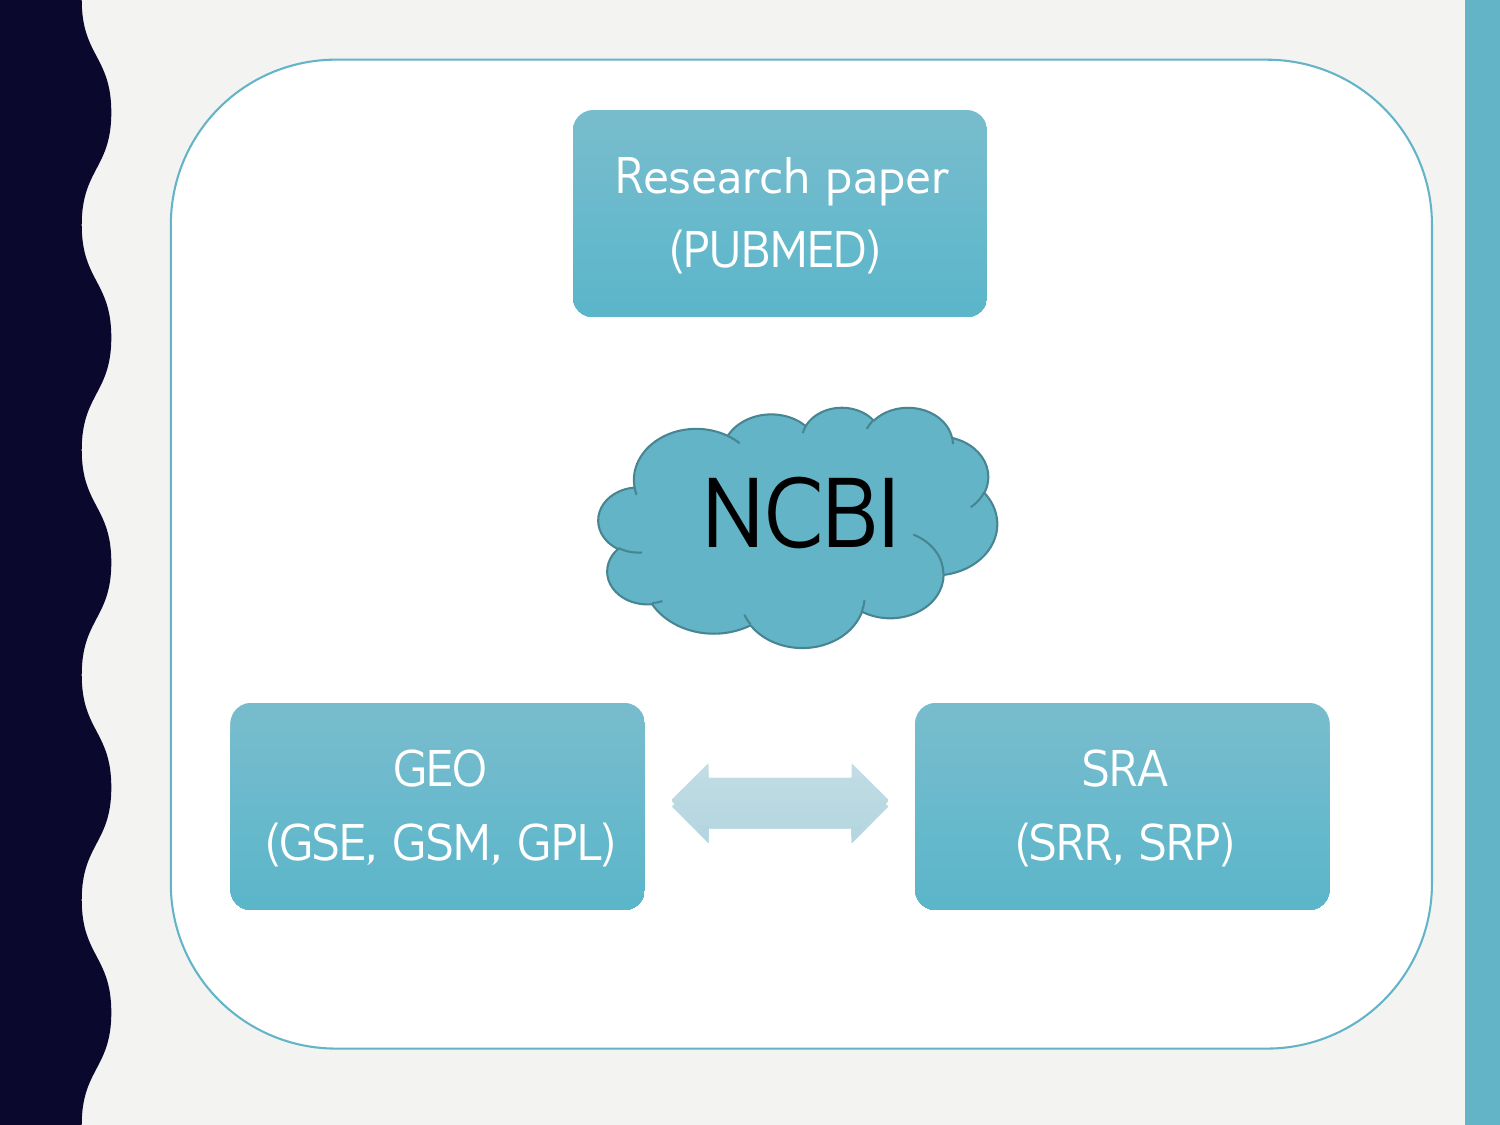

Research paper
(PUBMED)

SRA
(SRR, SRP)

GEO
(GSE, GSM, GPL)

NCBI